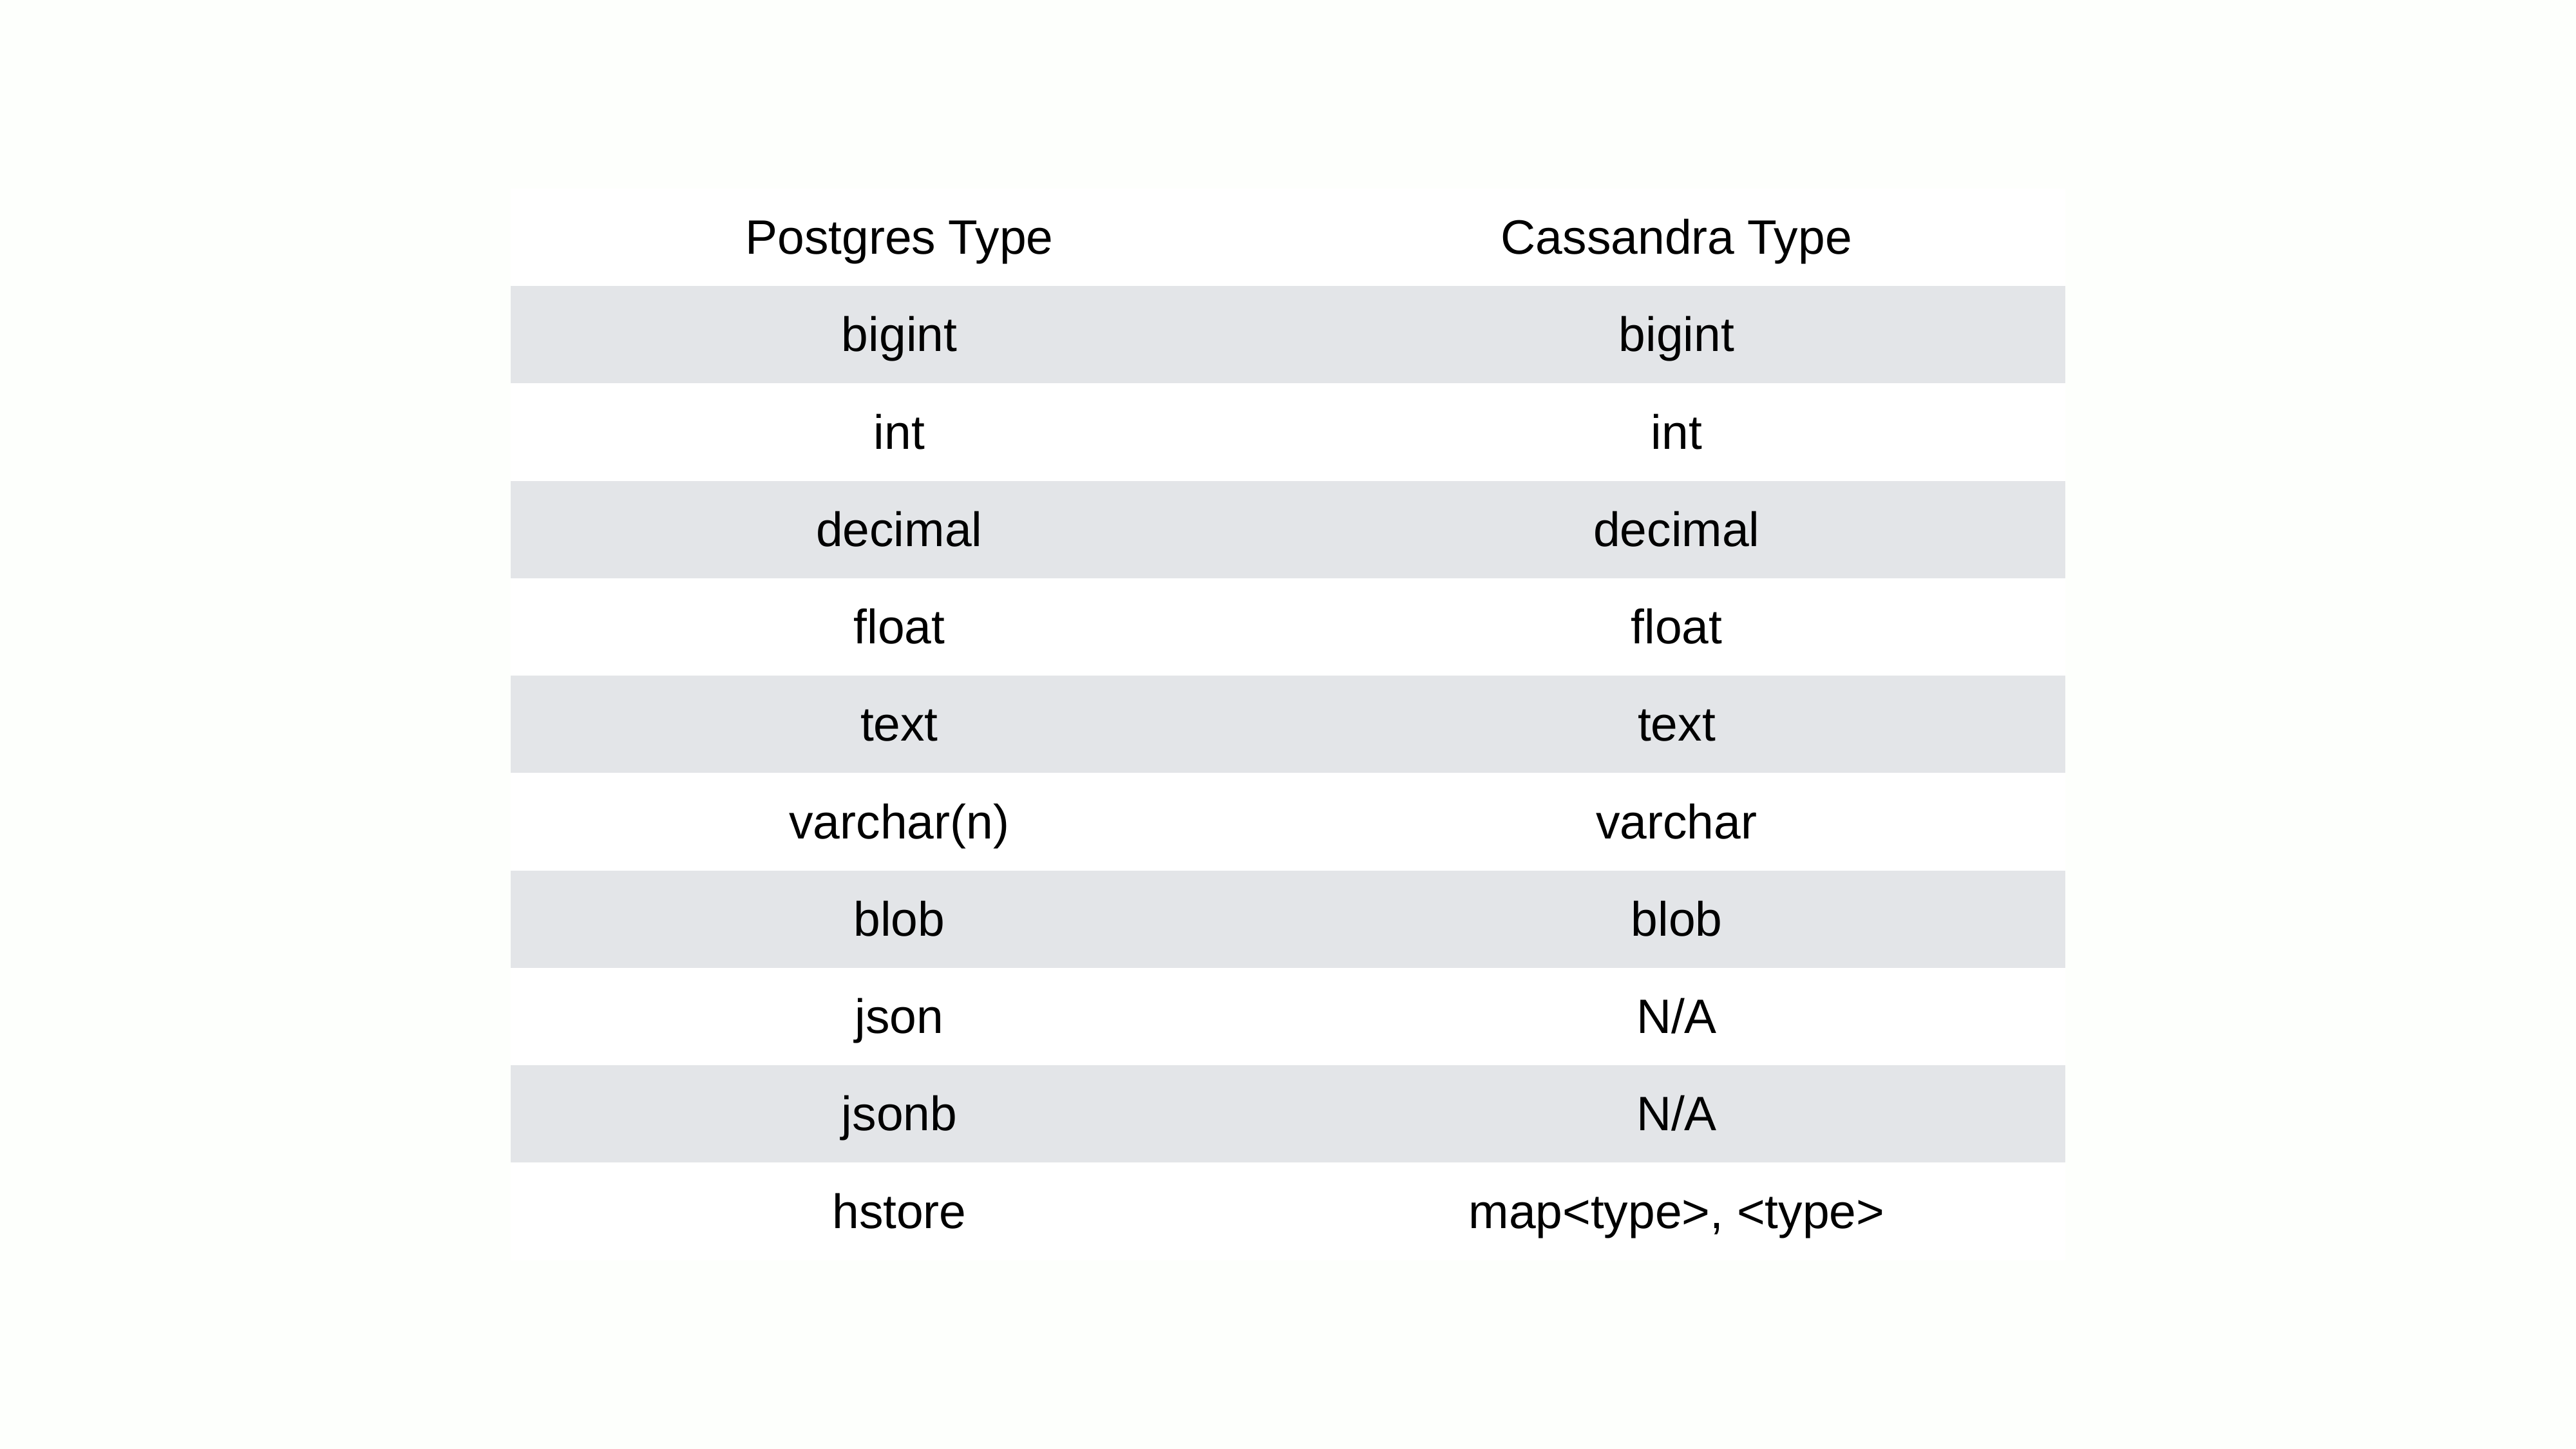

| Postgres Type | Cassandra Type |
| --- | --- |
| bigint | bigint |
| int | int |
| decimal | decimal |
| float | float |
| text | text |
| varchar(n) | varchar |
| blob | blob |
| json | N/A |
| jsonb | N/A |
| hstore | map<type>, <type> |